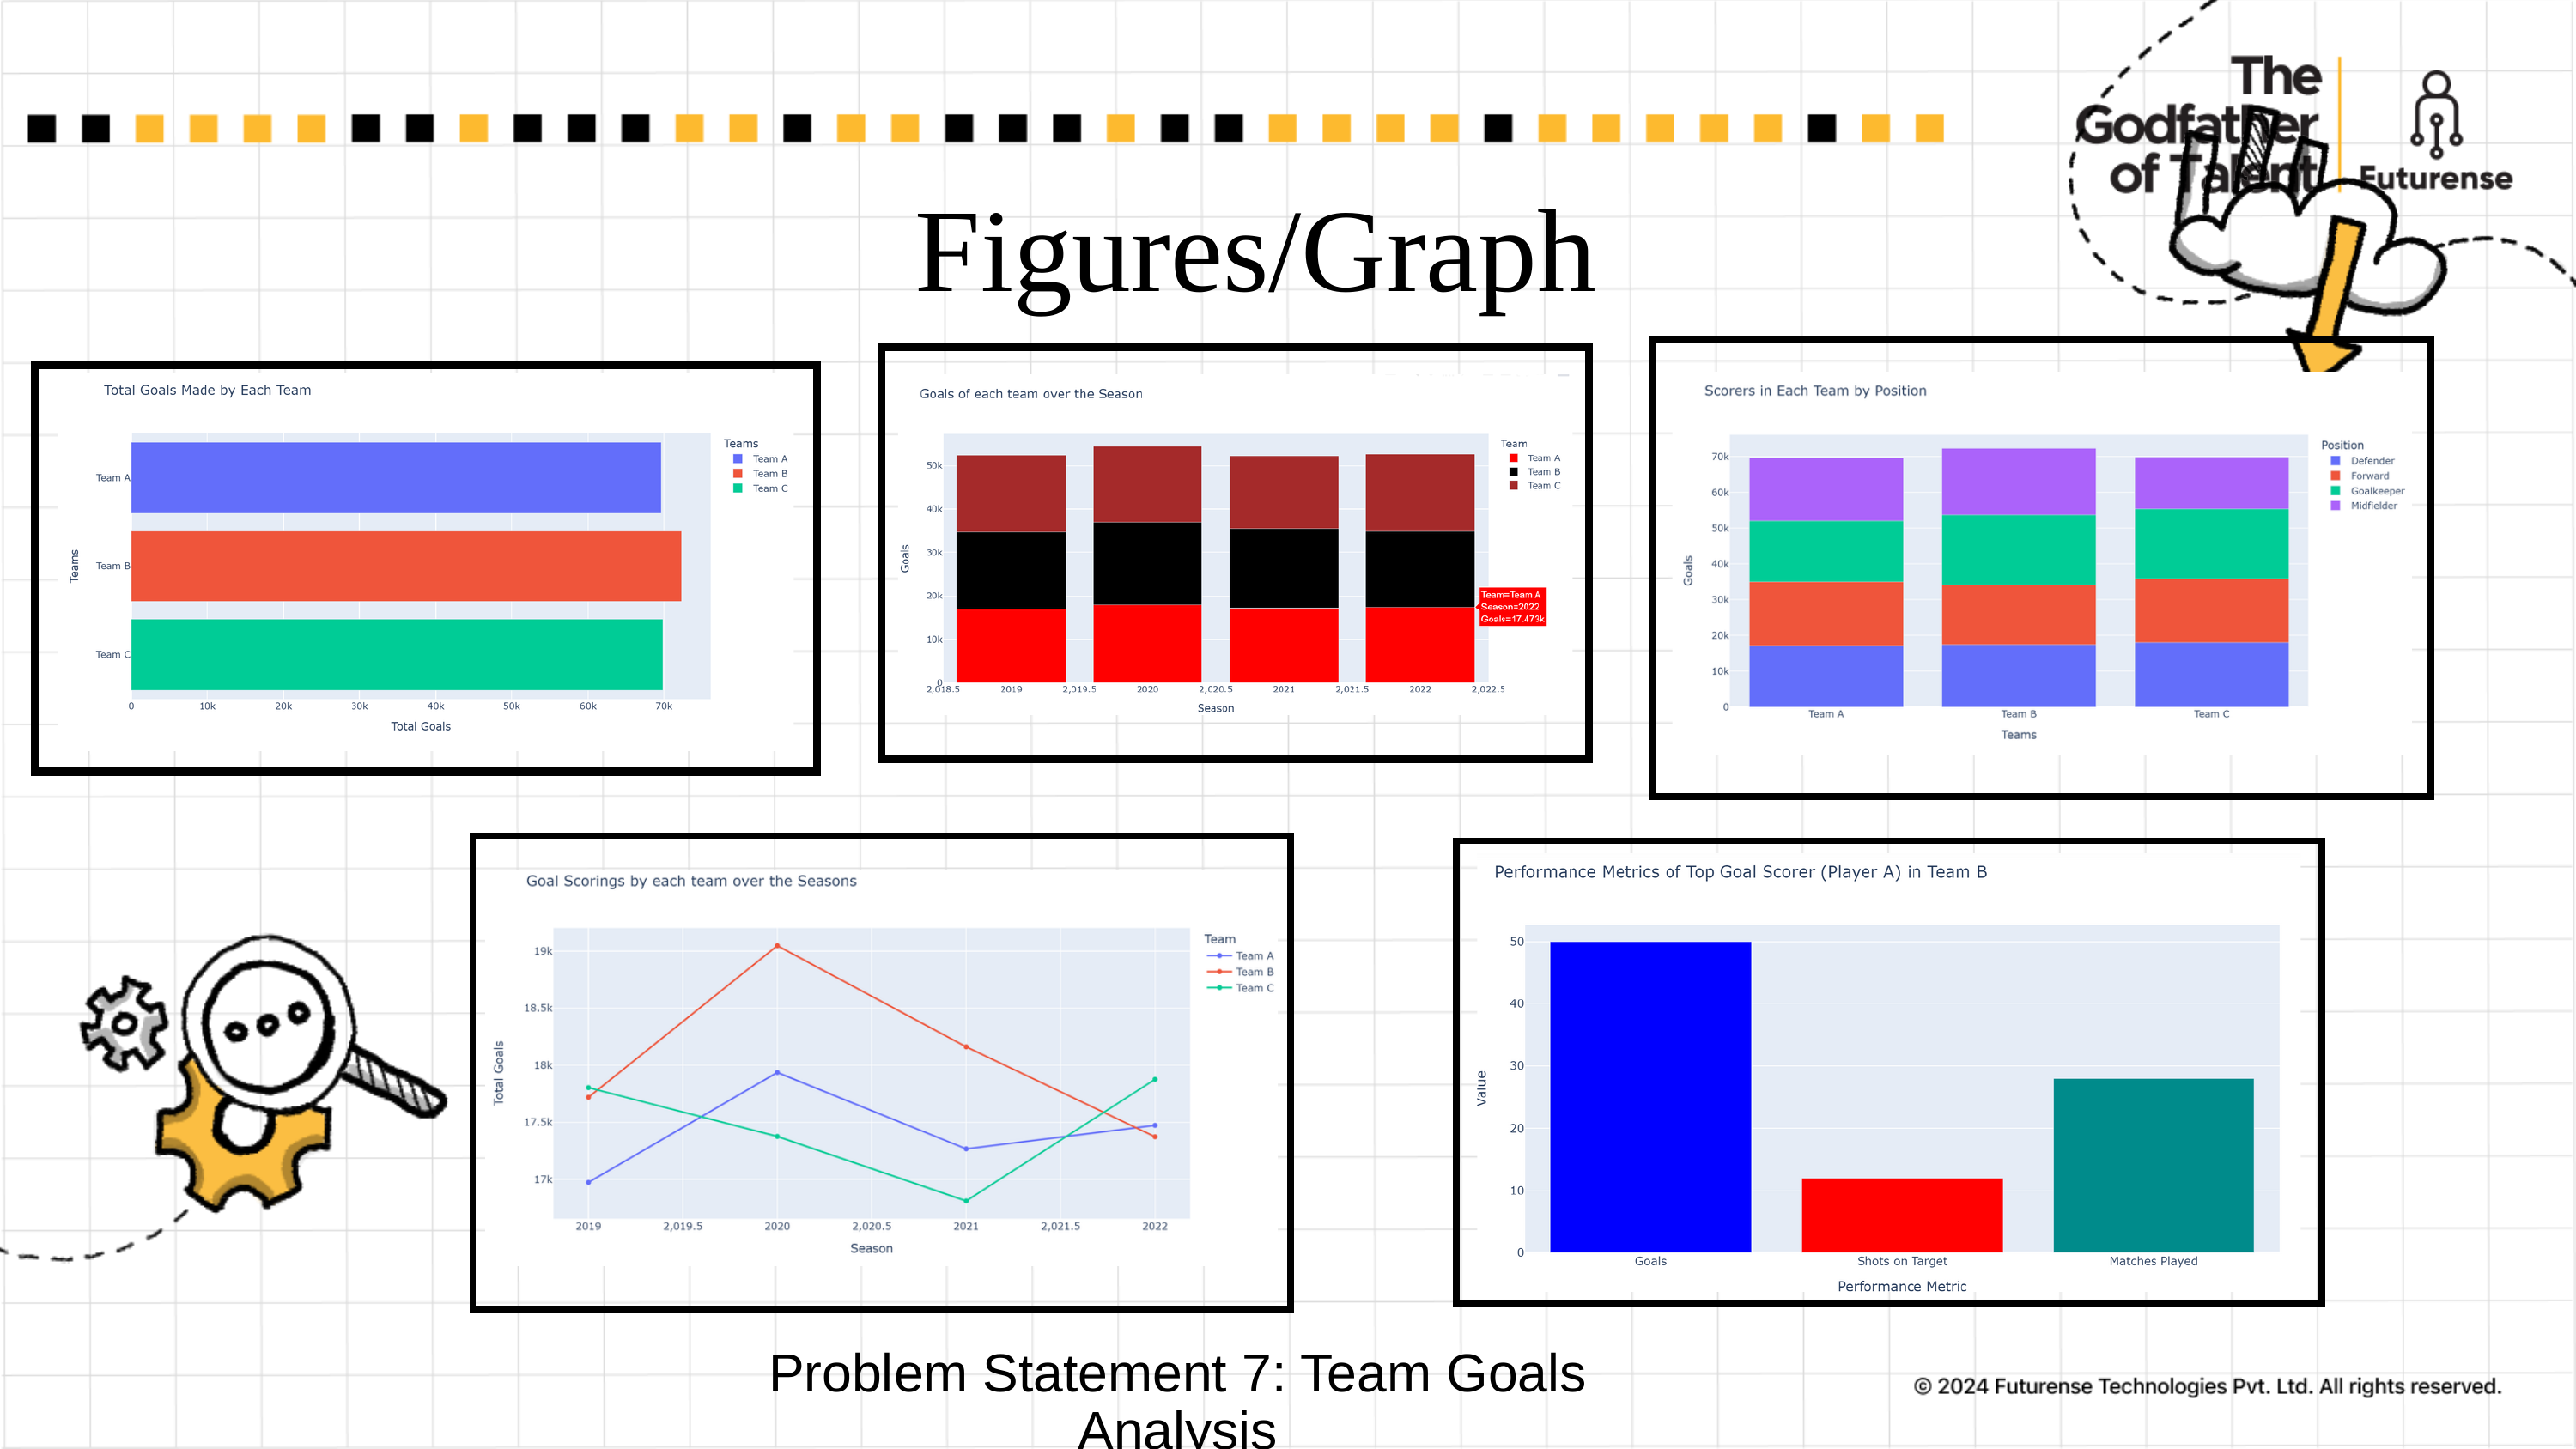

Figures/Graph

Problem Statement 7: Team Goals Analysis